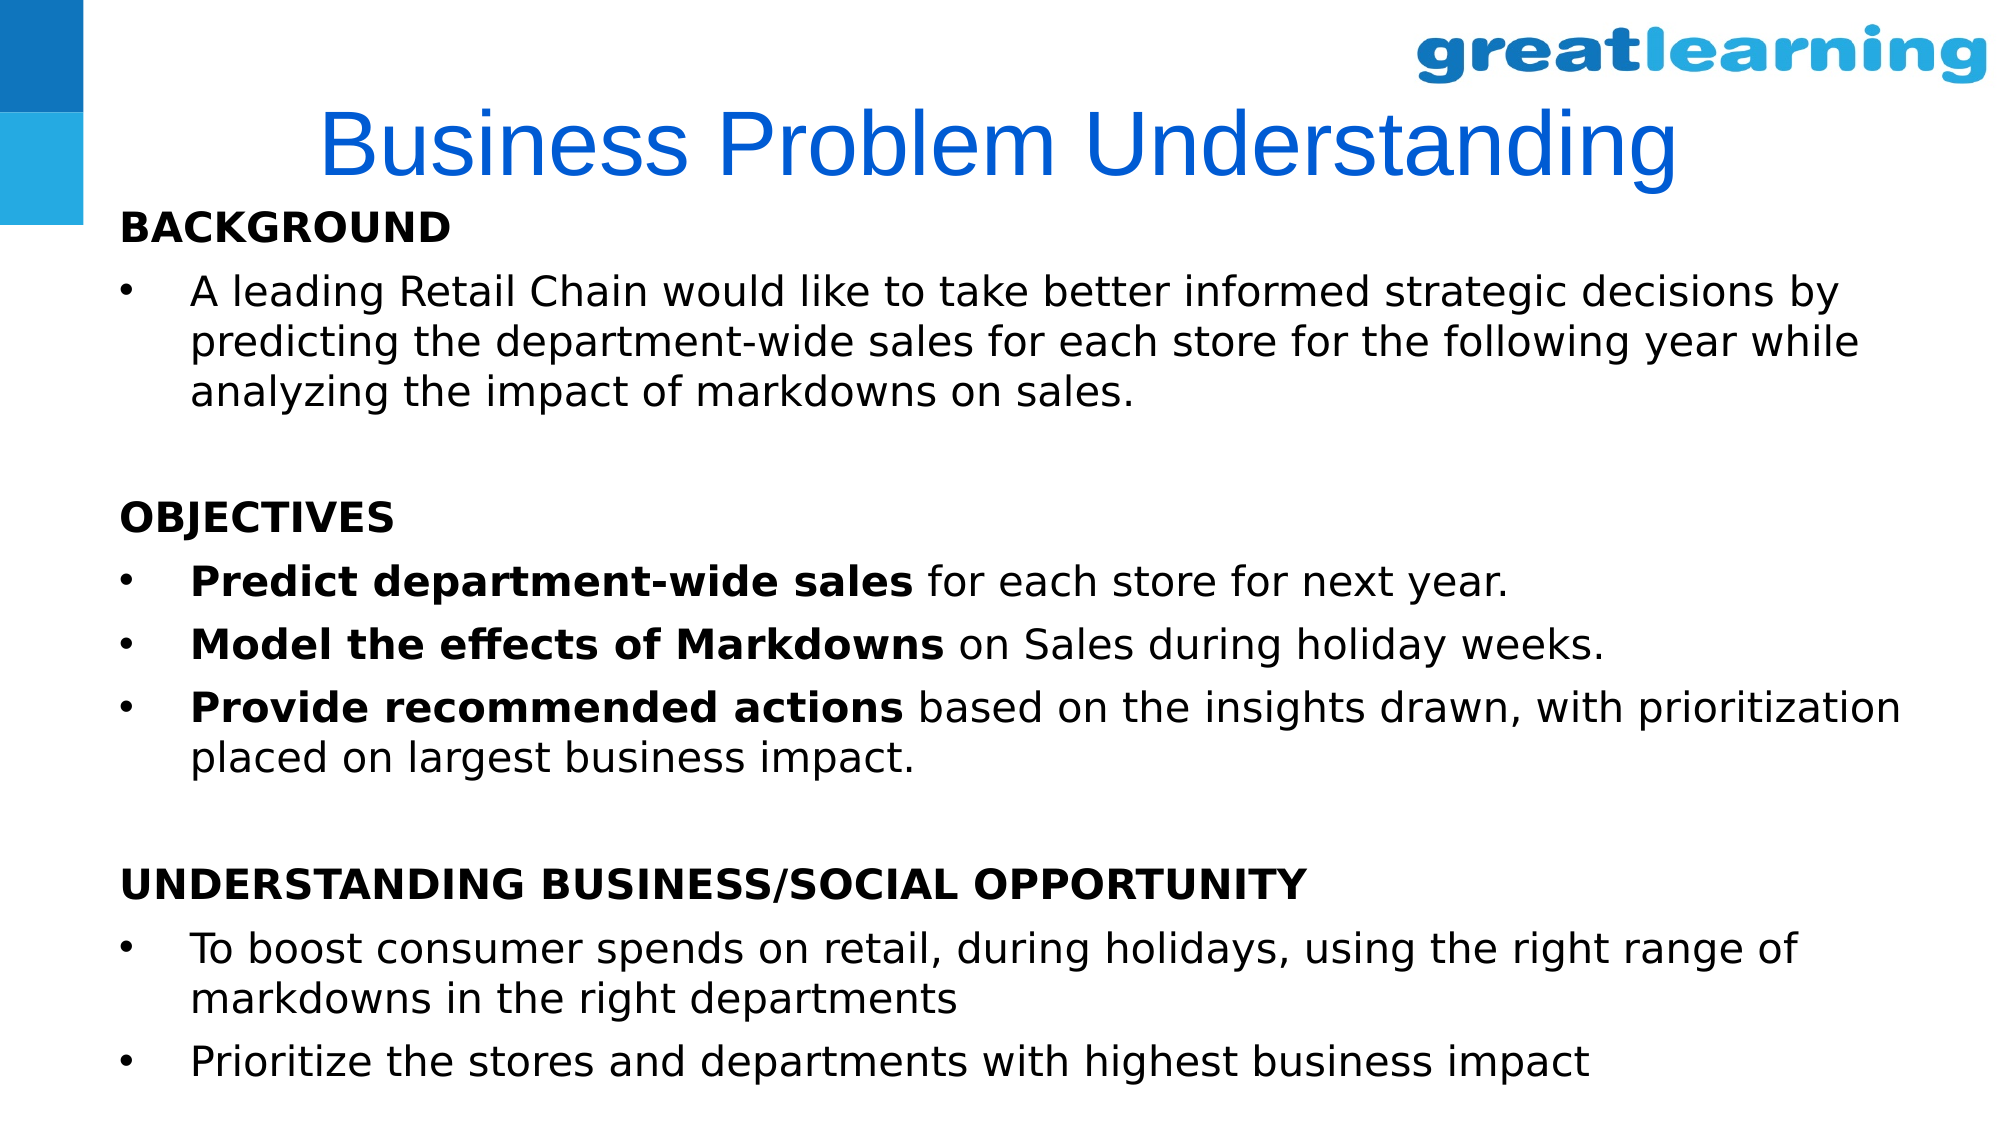

# Business Problem Understanding
BACKGROUND
A leading Retail Chain would like to take better informed strategic decisions by predicting the department-wide sales for each store for the following year while analyzing the impact of markdowns on sales.

OBJECTIVES
Predict department-wide sales for each store for next year.
Model the effects of Markdowns on Sales during holiday weeks.
Provide recommended actions based on the insights drawn, with prioritization placed on largest business impact.

UNDERSTANDING BUSINESS/SOCIAL OPPORTUNITY
To boost consumer spends on retail, during holidays, using the right range of markdowns in the right departments
Prioritize the stores and departments with highest business impact